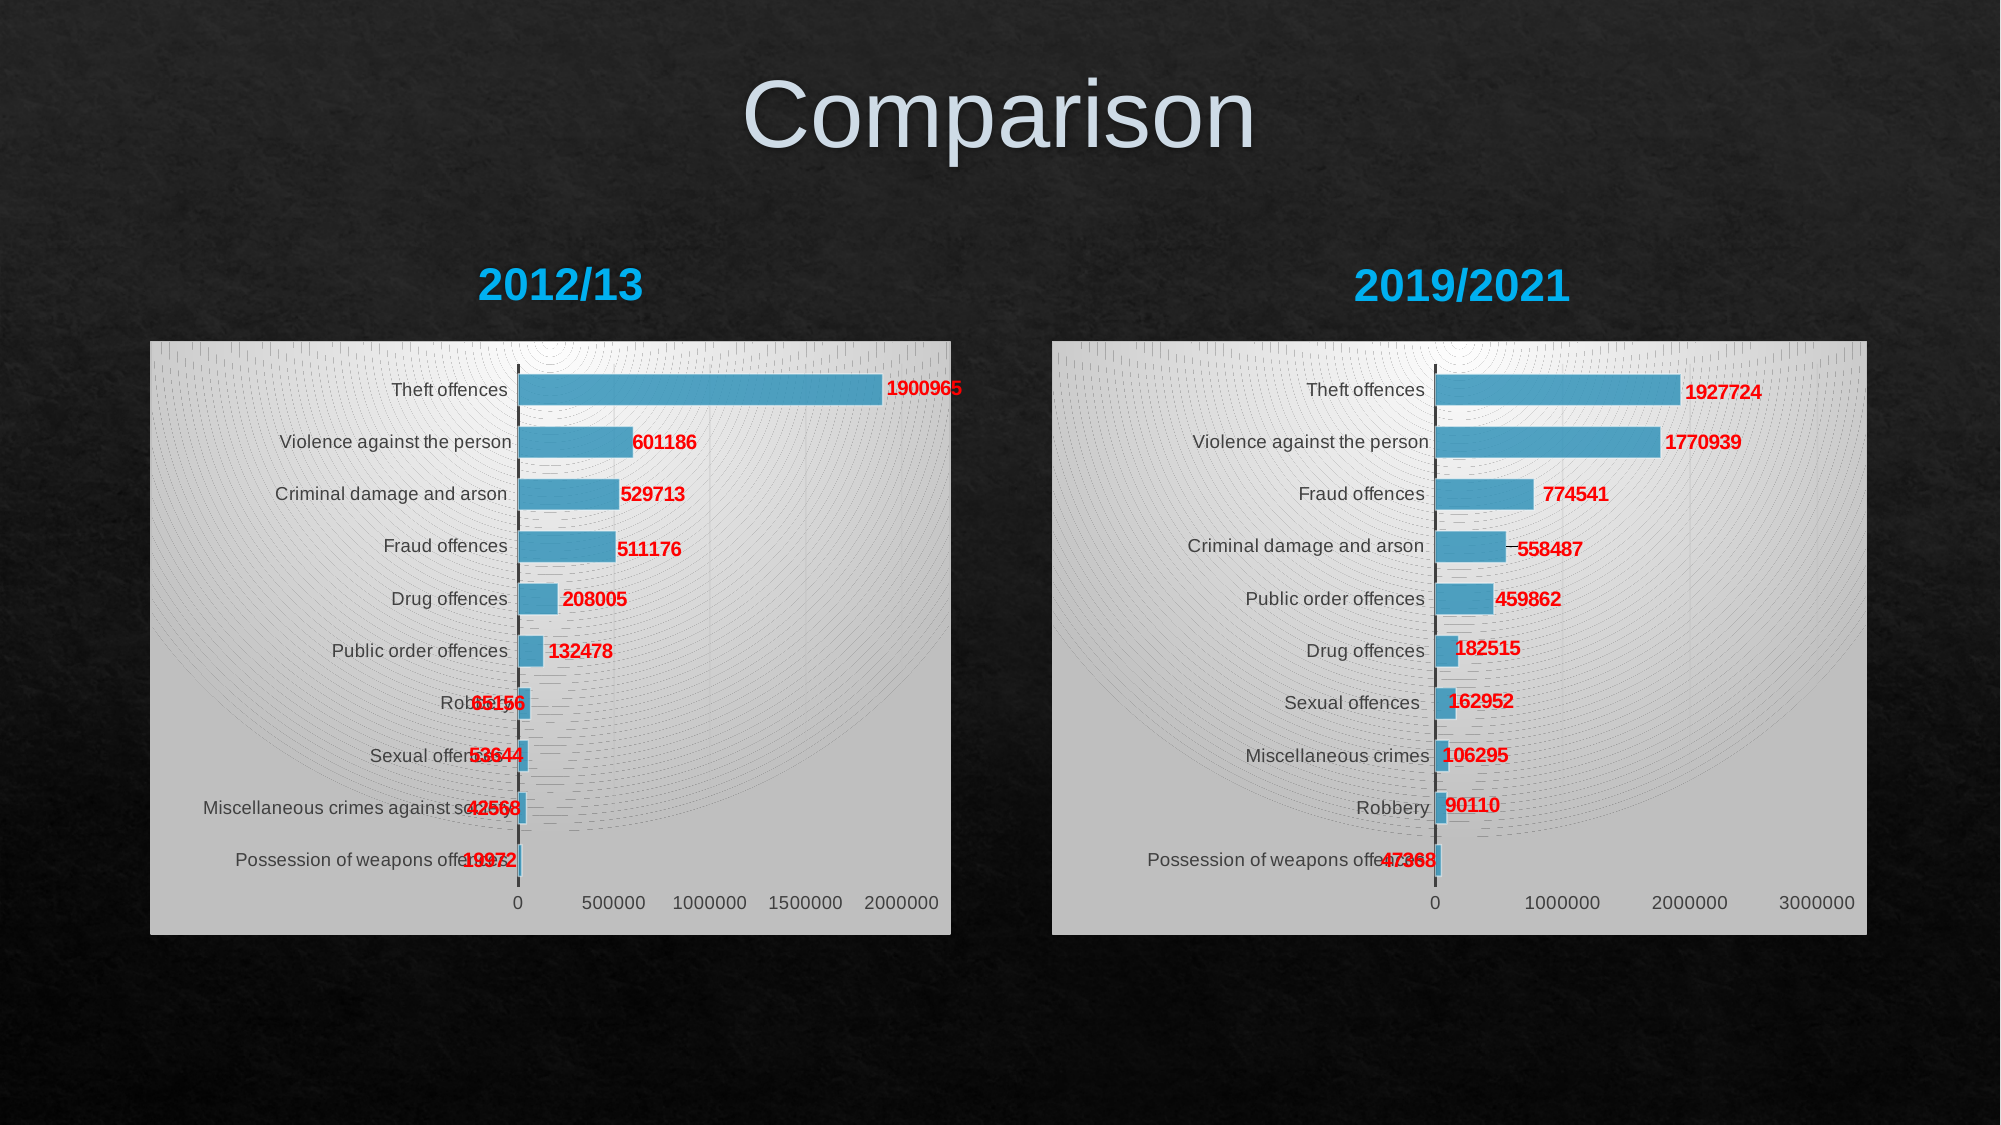

# Comparison
2012/13
2019/2021

### Chart

| Category | Count of Offences |
|---|---|
| Possession of weapons offences  | 19972.0 |
| Miscellaneous crimes against society | 42568.0 |
| Sexual offences   | 53644.0 |
| Robbery | 65156.0 |
| Public order offences  | 132478.0 |
| Drug offences  | 208005.0 |
| Fraud offences  | 511176.0 |
| Criminal damage and arson  | 529713.0 |
| Violence against the person | 601186.0 |
| Theft offences  | 1900965.0 |

### Chart

| Category | Count of Offences |
|---|---|
| Possession of weapons offences  | 47368.0 |
| Robbery | 90110.0 |
| Miscellaneous crimes | 106295.0 |
| Sexual offences   | 162952.0 |
| Drug offences  | 182515.0 |
| Public order offences  | 459862.0 |
| Criminal damage and arson  | 558487.0 |
| Fraud offences  | 774541.0 |
| Violence against the person | 1770939.0 |
| Theft offences  | 1927724.0 |